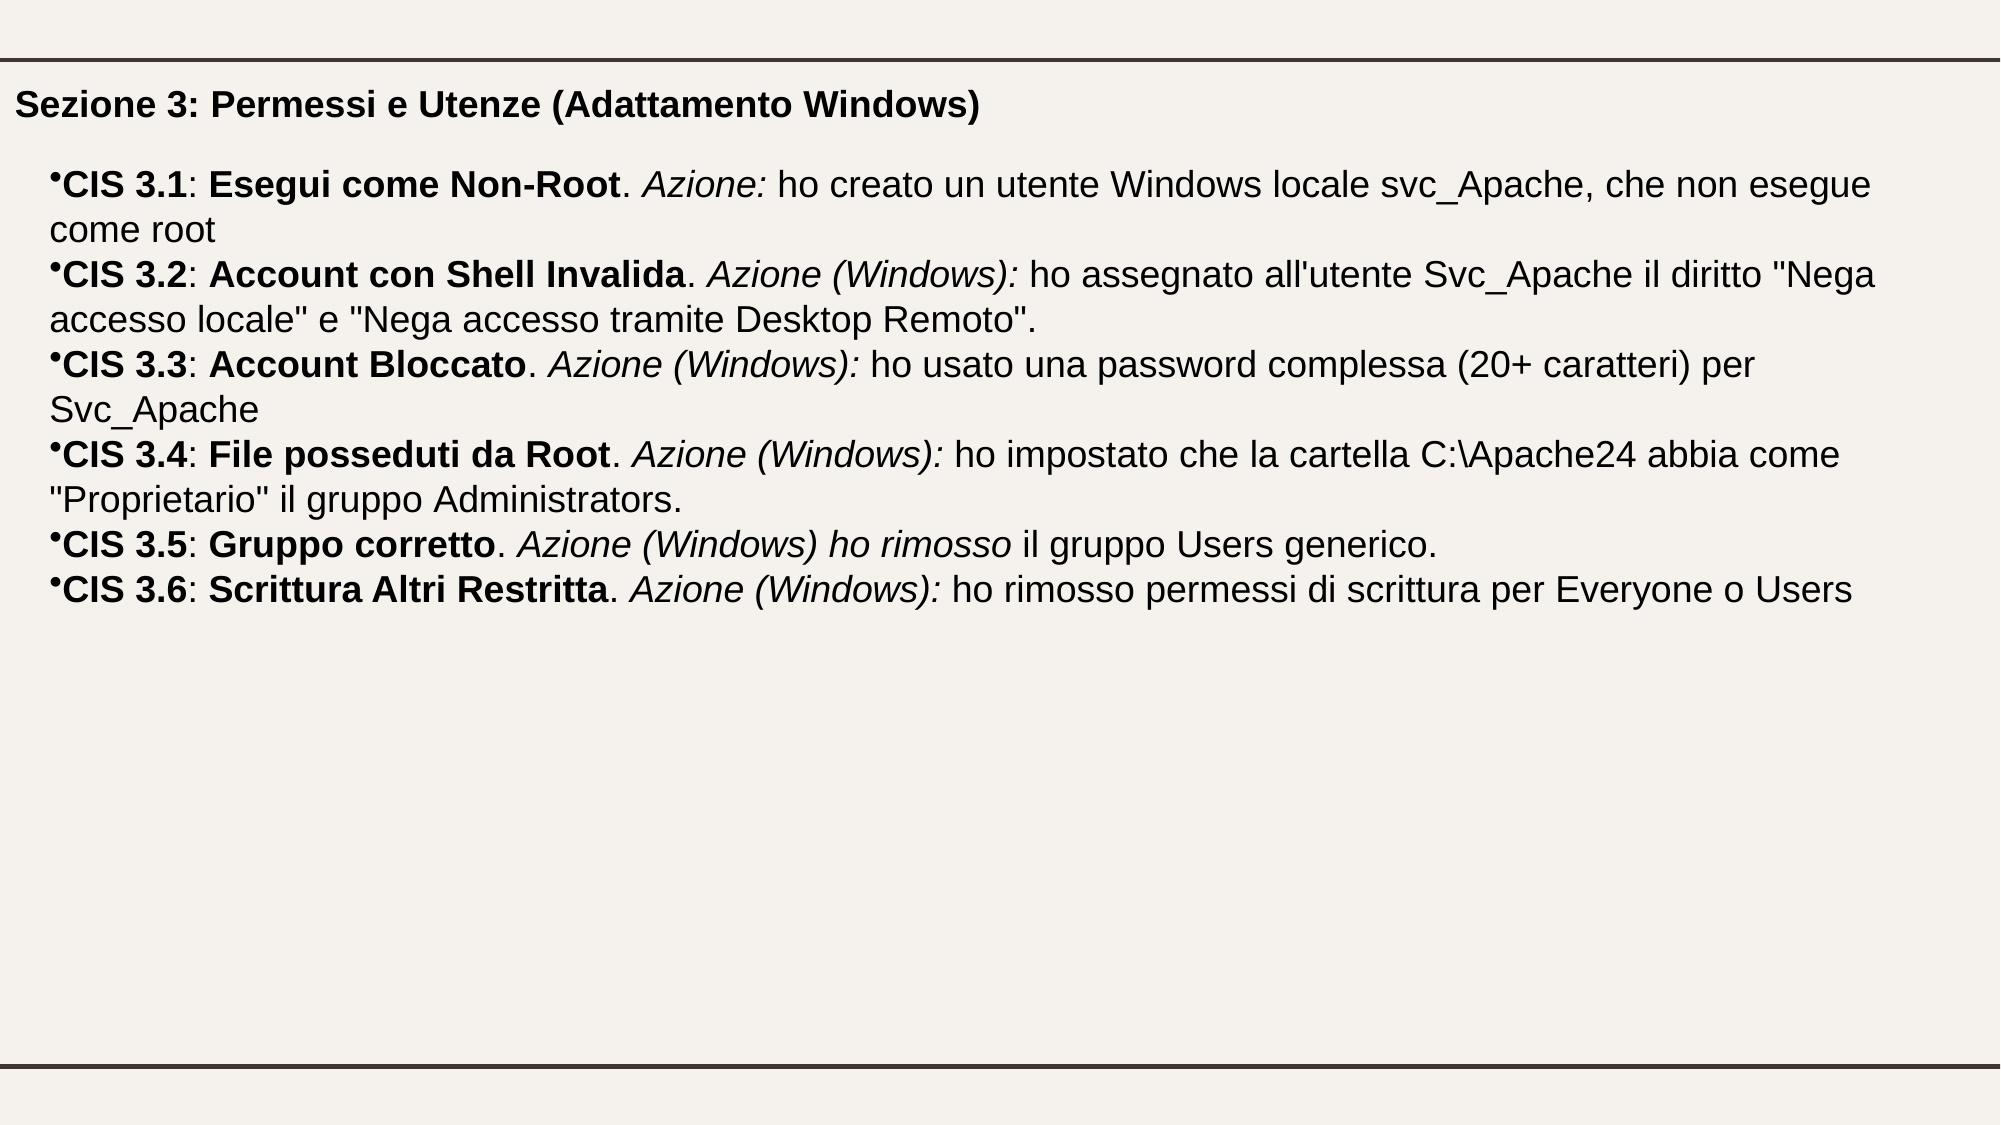

Sezione 3: Permessi e Utenze (Adattamento Windows)
CIS 3.1: Esegui come Non-Root. Azione: ho creato un utente Windows locale svc_Apache, che non esegue come root
CIS 3.2: Account con Shell Invalida. Azione (Windows): ho assegnato all'utente Svc_Apache il diritto "Nega accesso locale" e "Nega accesso tramite Desktop Remoto".
CIS 3.3: Account Bloccato. Azione (Windows): ho usato una password complessa (20+ caratteri) per Svc_Apache
CIS 3.4: File posseduti da Root. Azione (Windows): ho impostato che la cartella C:\Apache24 abbia come "Proprietario" il gruppo Administrators.
CIS 3.5: Gruppo corretto. Azione (Windows) ho rimosso il gruppo Users generico.
CIS 3.6: Scrittura Altri Restritta. Azione (Windows): ho rimosso permessi di scrittura per Everyone o Users